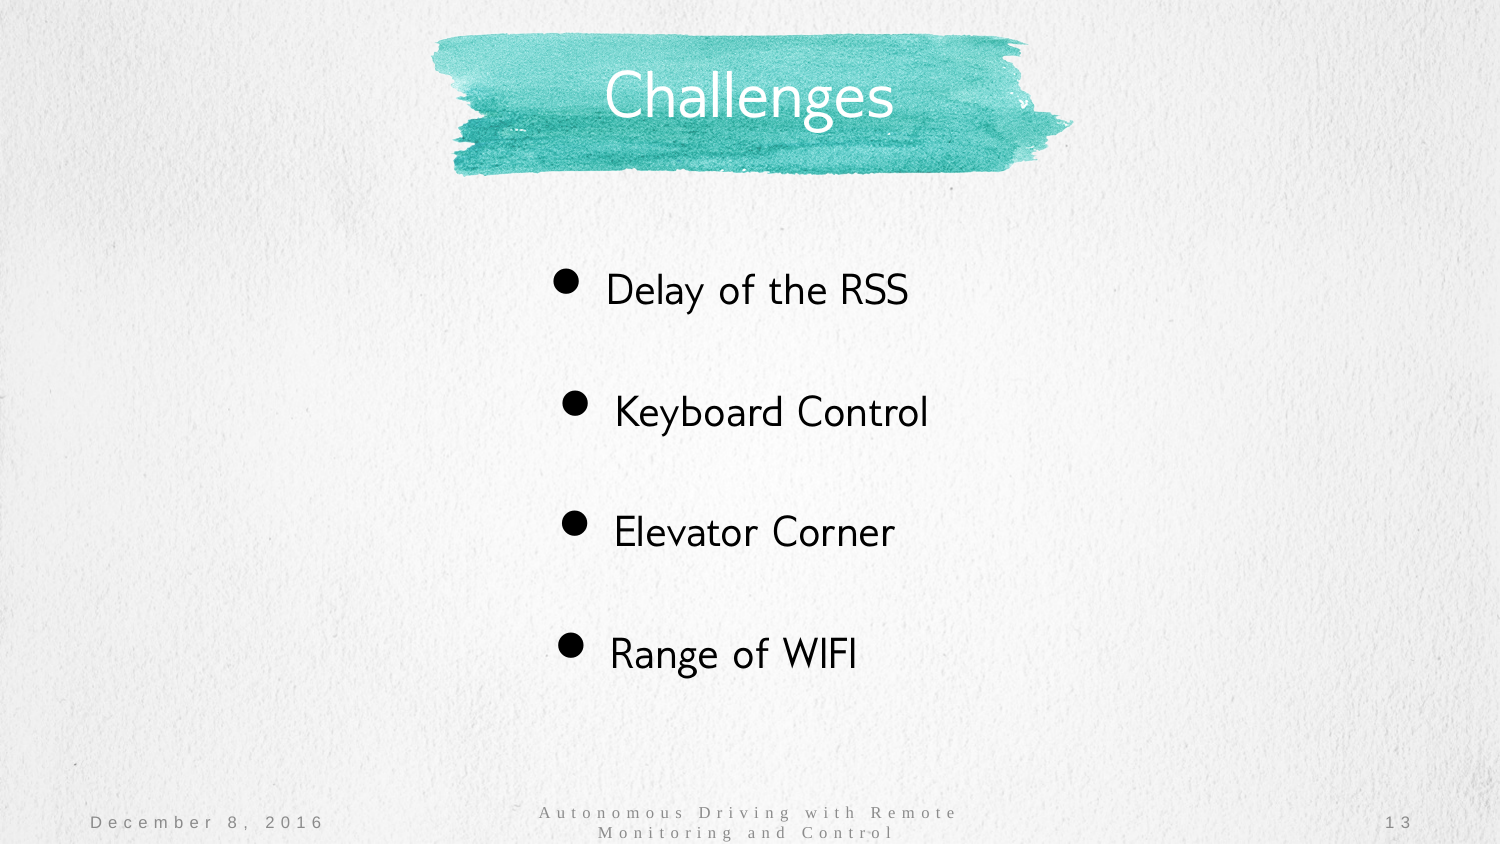

Challenges
Delay of the RSS
Keyboard Control
Elevator Corner
Range of WIFI
December 8, 2016
Autonomous Driving with Remote Monitoring and Control
13